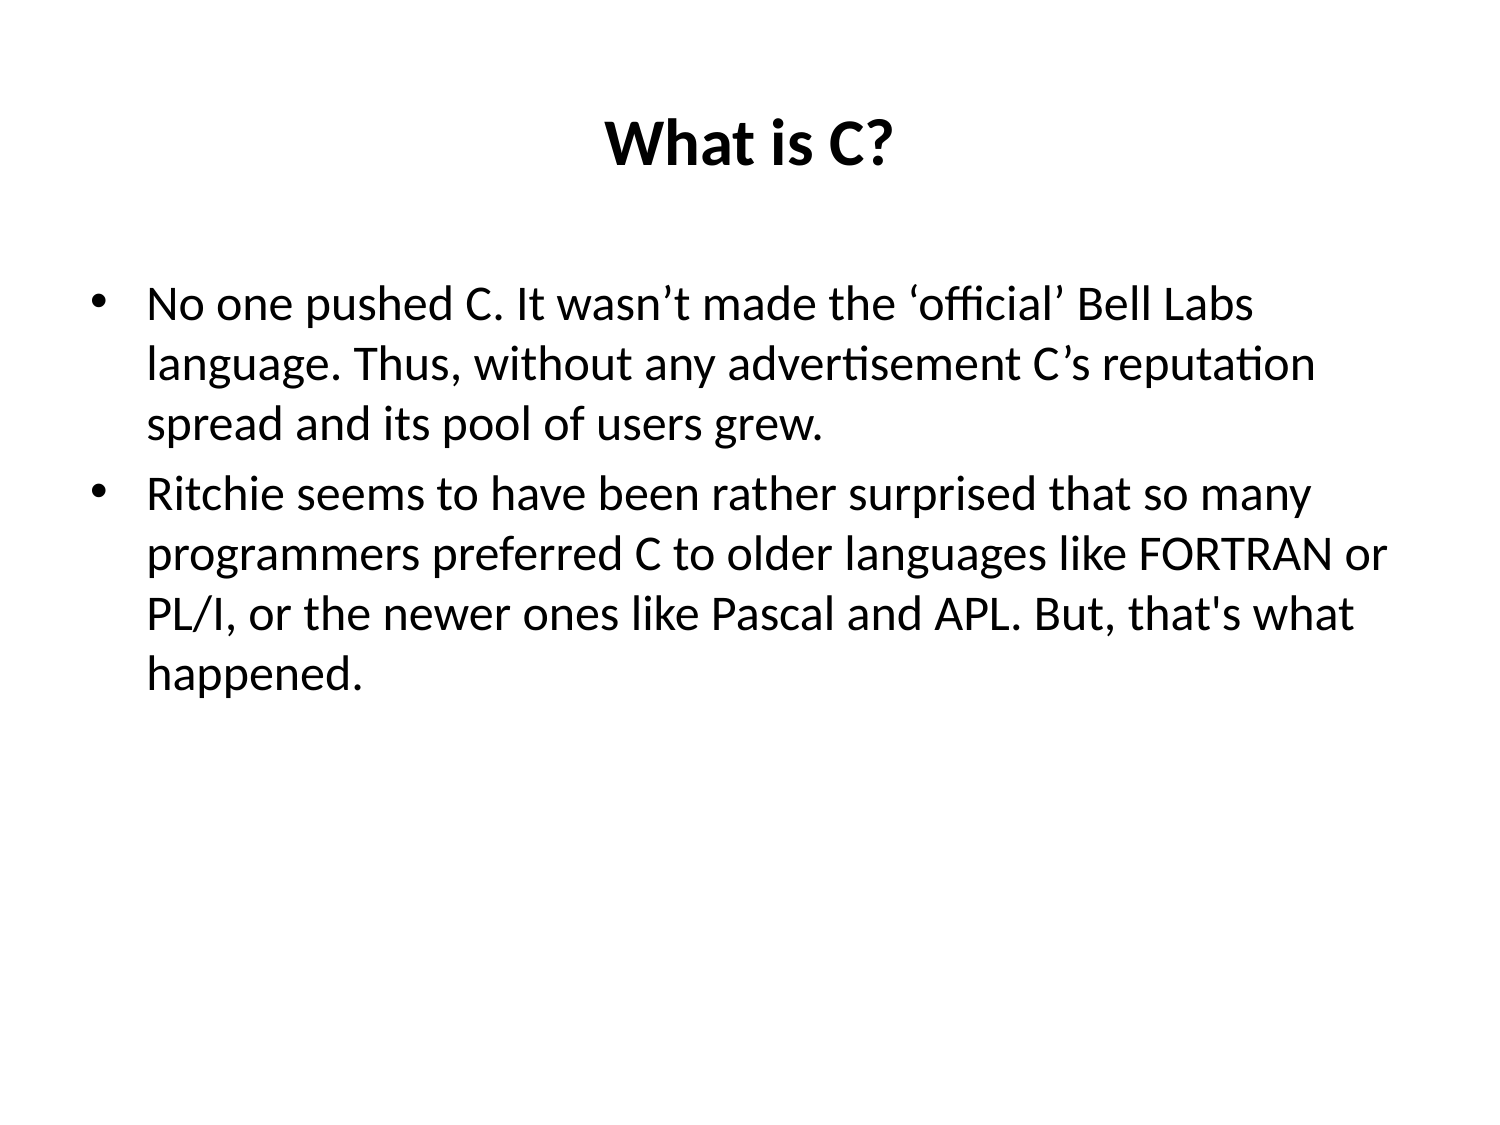

# What is C?
No one pushed C. It wasn’t made the ‘official’ Bell Labs language. Thus, without any advertisement C’s reputation spread and its pool of users grew.
Ritchie seems to have been rather surprised that so many programmers preferred C to older languages like FORTRAN or PL/I, or the newer ones like Pascal and APL. But, that's what happened.